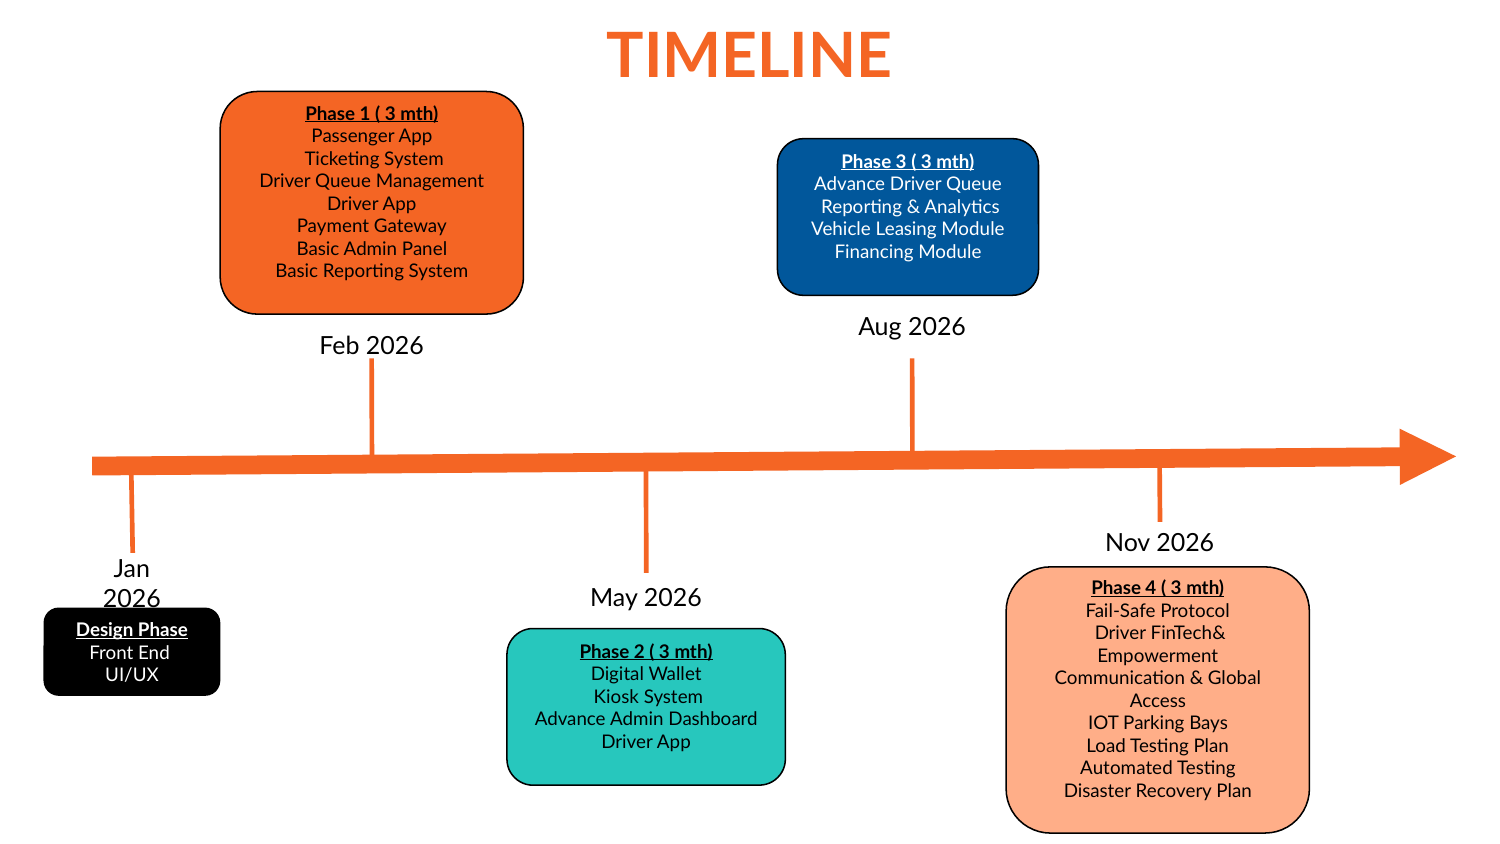

TIMELINE
Phase 1 ( 3 mth)
Passenger App
 Ticketing System
Driver Queue Management
Driver App
Payment Gateway
Basic Admin Panel
Basic Reporting System

Phase 3 ( 3 mth)
Advance Driver Queue
 Reporting & Analytics
Vehicle Leasing Module
Financing Module

Aug 2026
Feb 2026

Nov 2026
Jan 2026
May 2026
Phase 4 ( 3 mth)
Fail-Safe Protocol
 Driver FinTech& Empowerment
Communication & Global Access
IOT Parking Bays
Load Testing Plan
Automated Testing
Disaster Recovery Plan

Design Phase
Front End
UI/UX
Phase 2 ( 3 mth)
Digital Wallet
 Kiosk System
Advance Admin Dashboard
Driver App